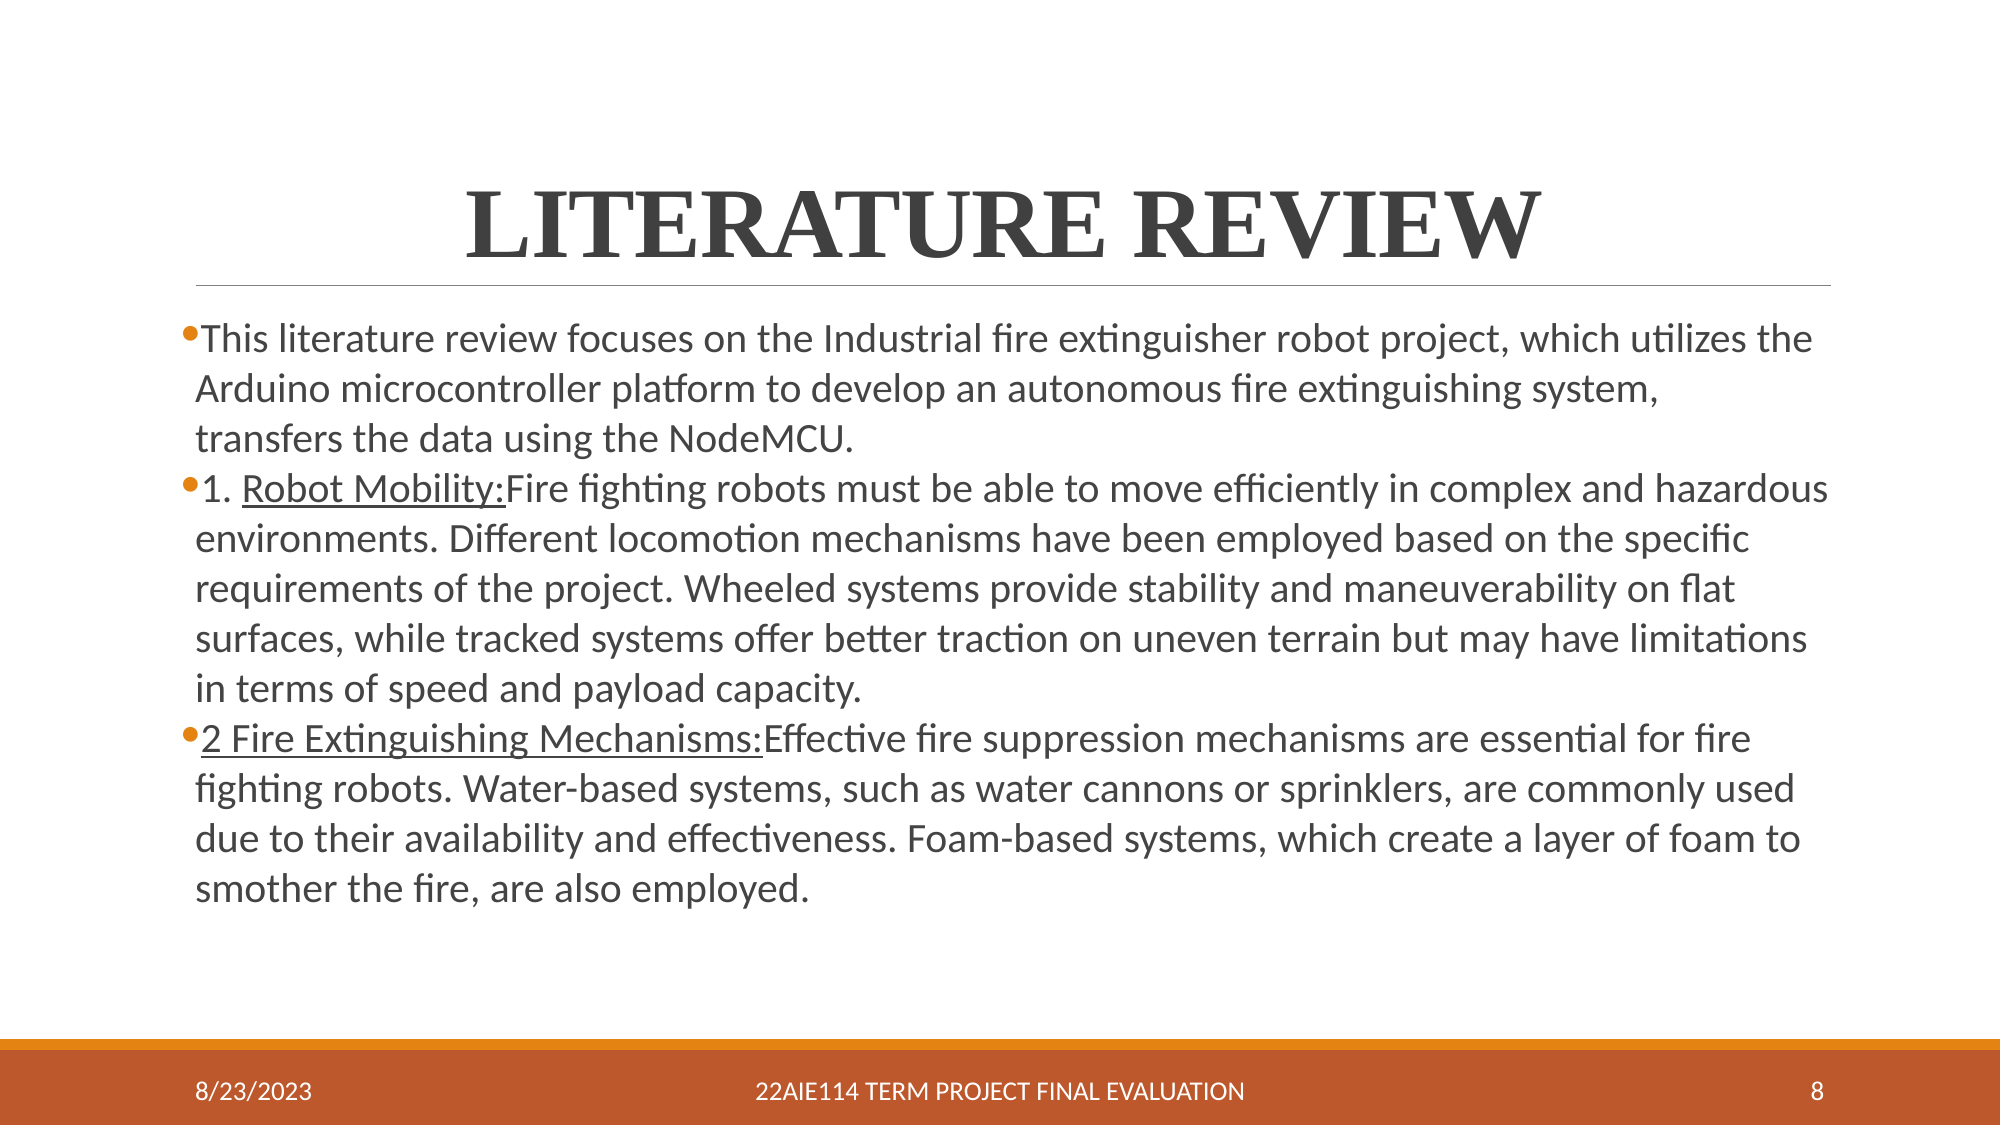

# LITERATURE REVIEW
This literature review focuses on the Industrial fire extinguisher robot project, which utilizes the Arduino microcontroller platform to develop an autonomous fire extinguishing system, transfers the data using the NodeMCU.
1. Robot Mobility:Fire fighting robots must be able to move efficiently in complex and hazardous environments. Different locomotion mechanisms have been employed based on the specific requirements of the project. Wheeled systems provide stability and maneuverability on flat surfaces, while tracked systems offer better traction on uneven terrain but may have limitations in terms of speed and payload capacity.
2 Fire Extinguishing Mechanisms:Effective fire suppression mechanisms are essential for fire fighting robots. Water-based systems, such as water cannons or sprinklers, are commonly used due to their availability and effectiveness. Foam-based systems, which create a layer of foam to smother the fire, are also employed.

8/23/2023
22AIE114 Term Project Final Evaluation
8